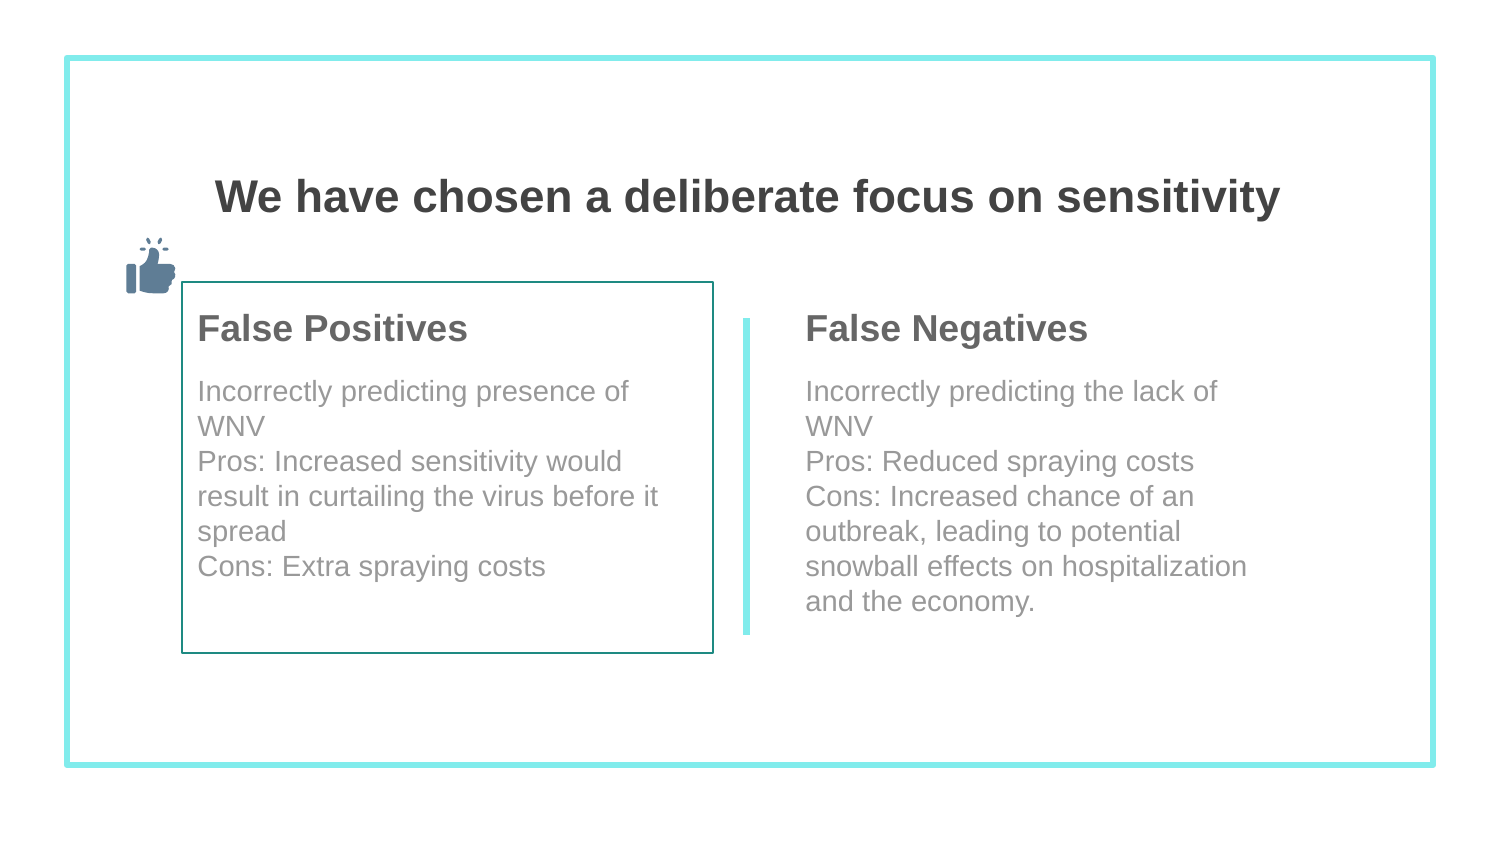

We have chosen a deliberate focus on sensitivity

# False Positives
False Negatives

Incorrectly predicting presence of WNV
Pros: Increased sensitivity would result in curtailing the virus before it spread
Cons: Extra spraying costs
Incorrectly predicting the lack of WNV
Pros: Reduced spraying costs
Cons: Increased chance of an outbreak, leading to potential snowball effects on hospitalization and the economy.